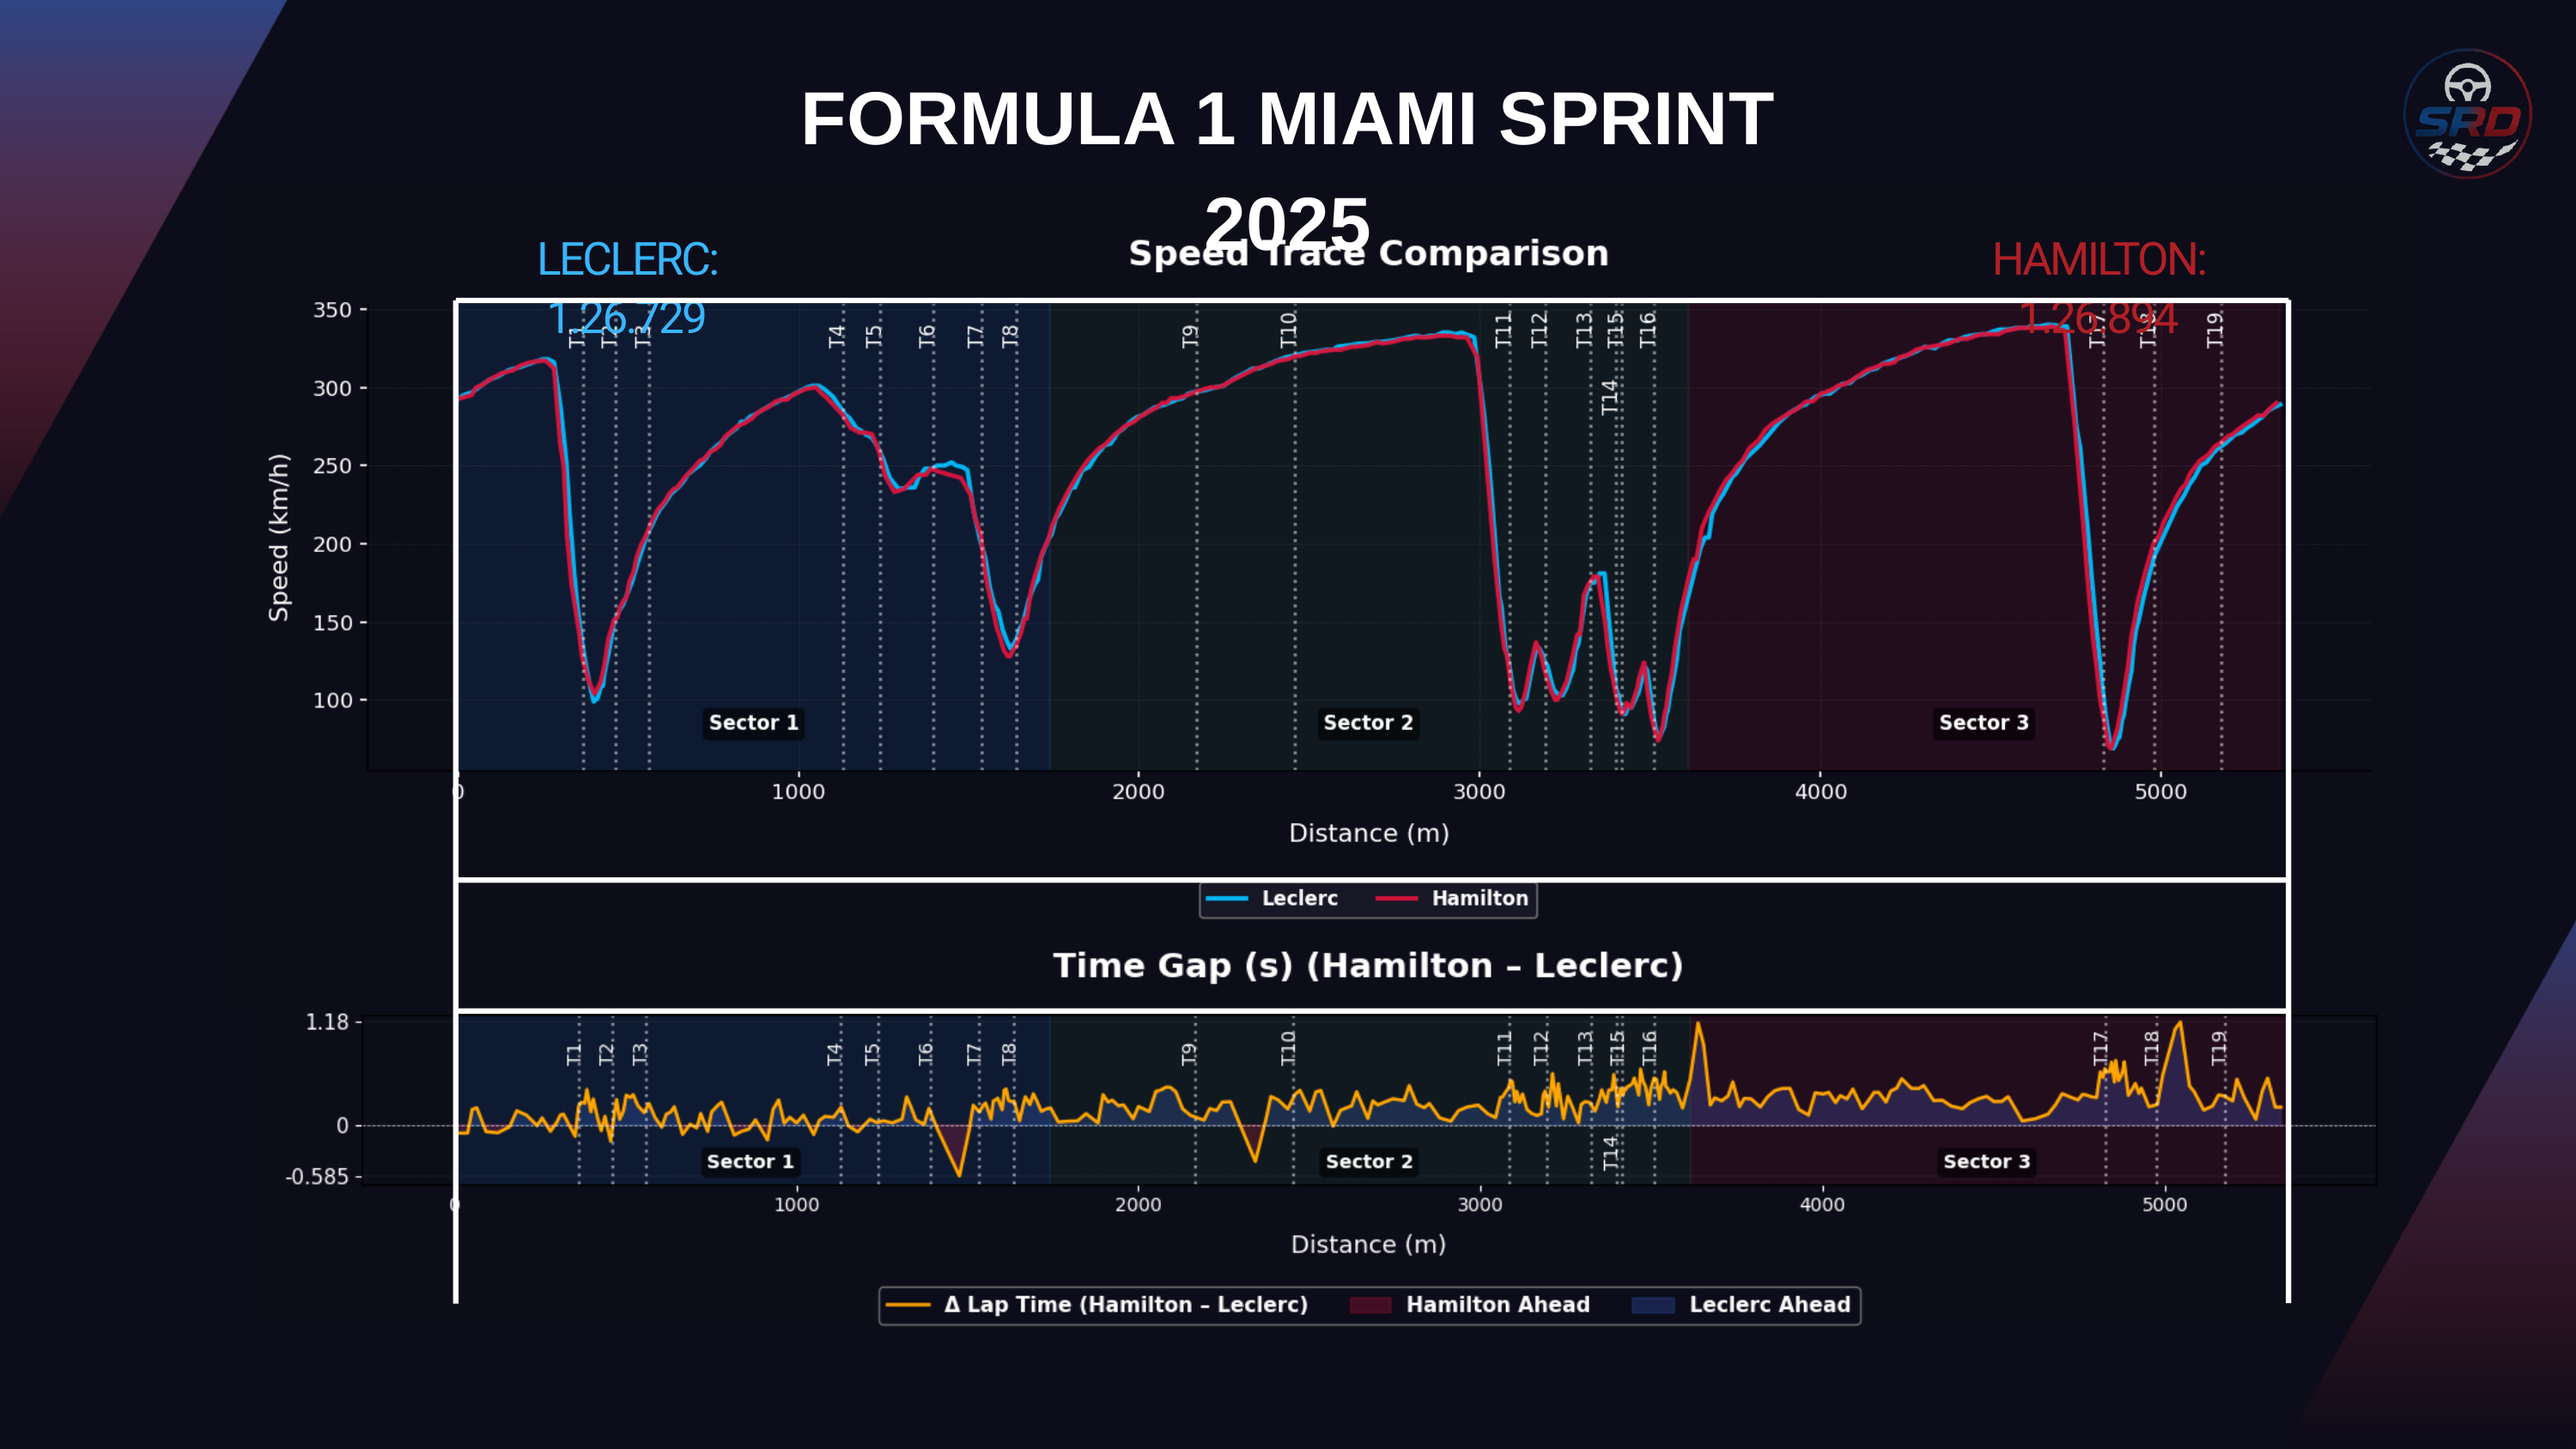

FORMULA 1 MIAMI SPRINT 2025

LECLERC: 1.26.729
HAMILTON: 1.26.894